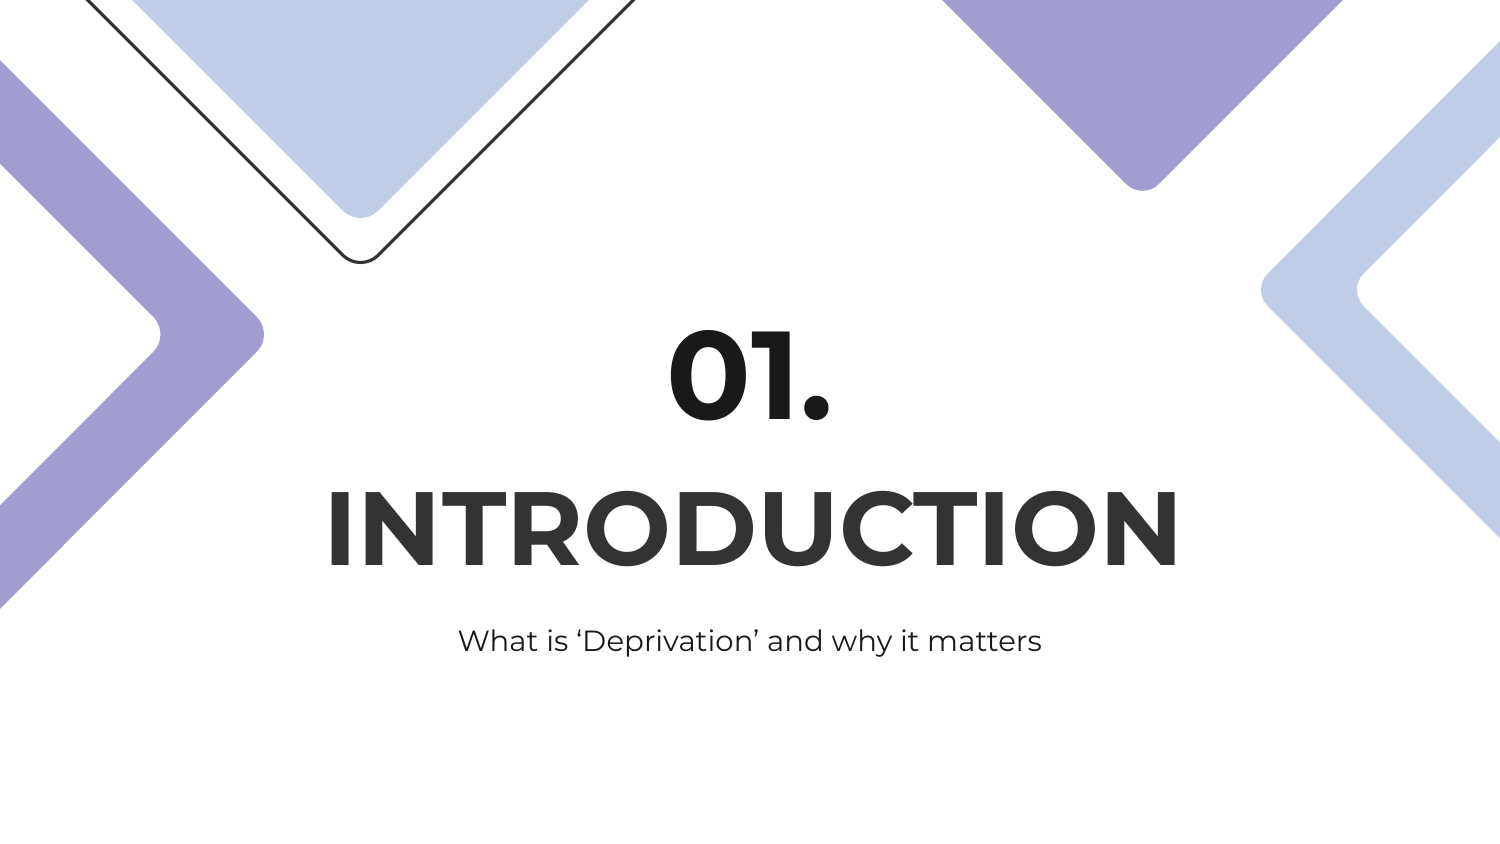

01.
# INTRODUCTION
What is ‘Deprivation’ and why it matters